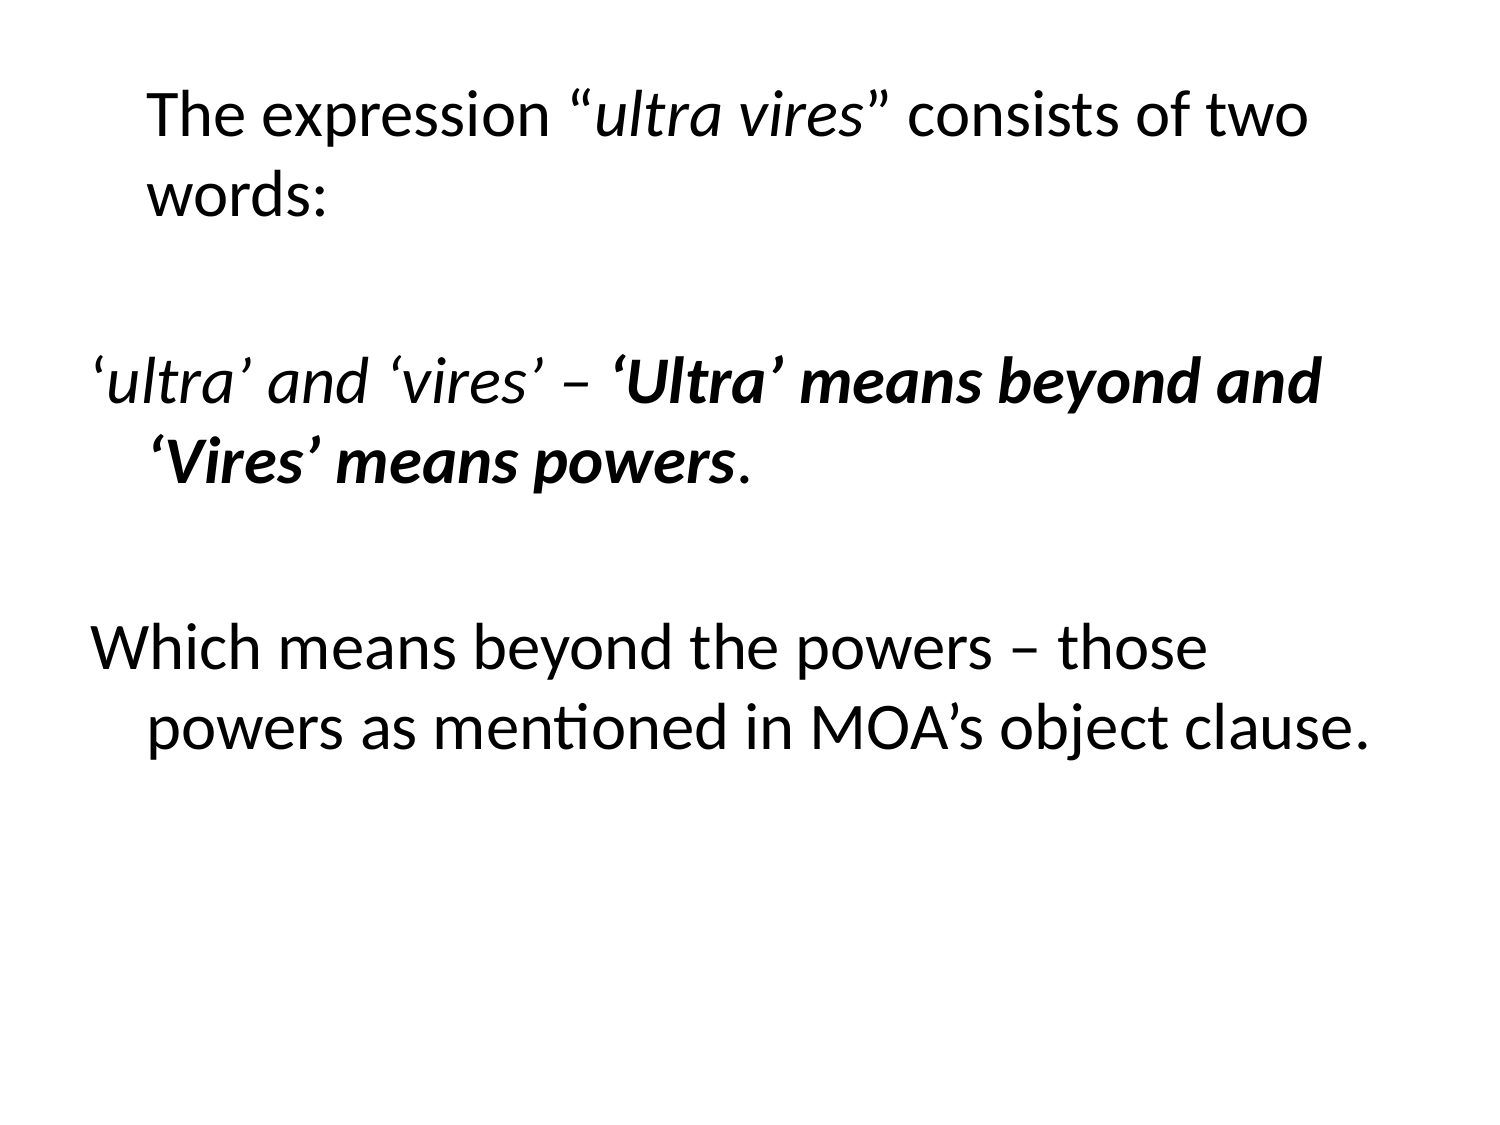

The expression “ultra vires” consists of two words:

‘ultra’ and ‘vires’ – ‘Ultra’ means beyond and ‘Vires’ means powers.

Which means beyond the powers – those powers as mentioned in MOA’s object clause.